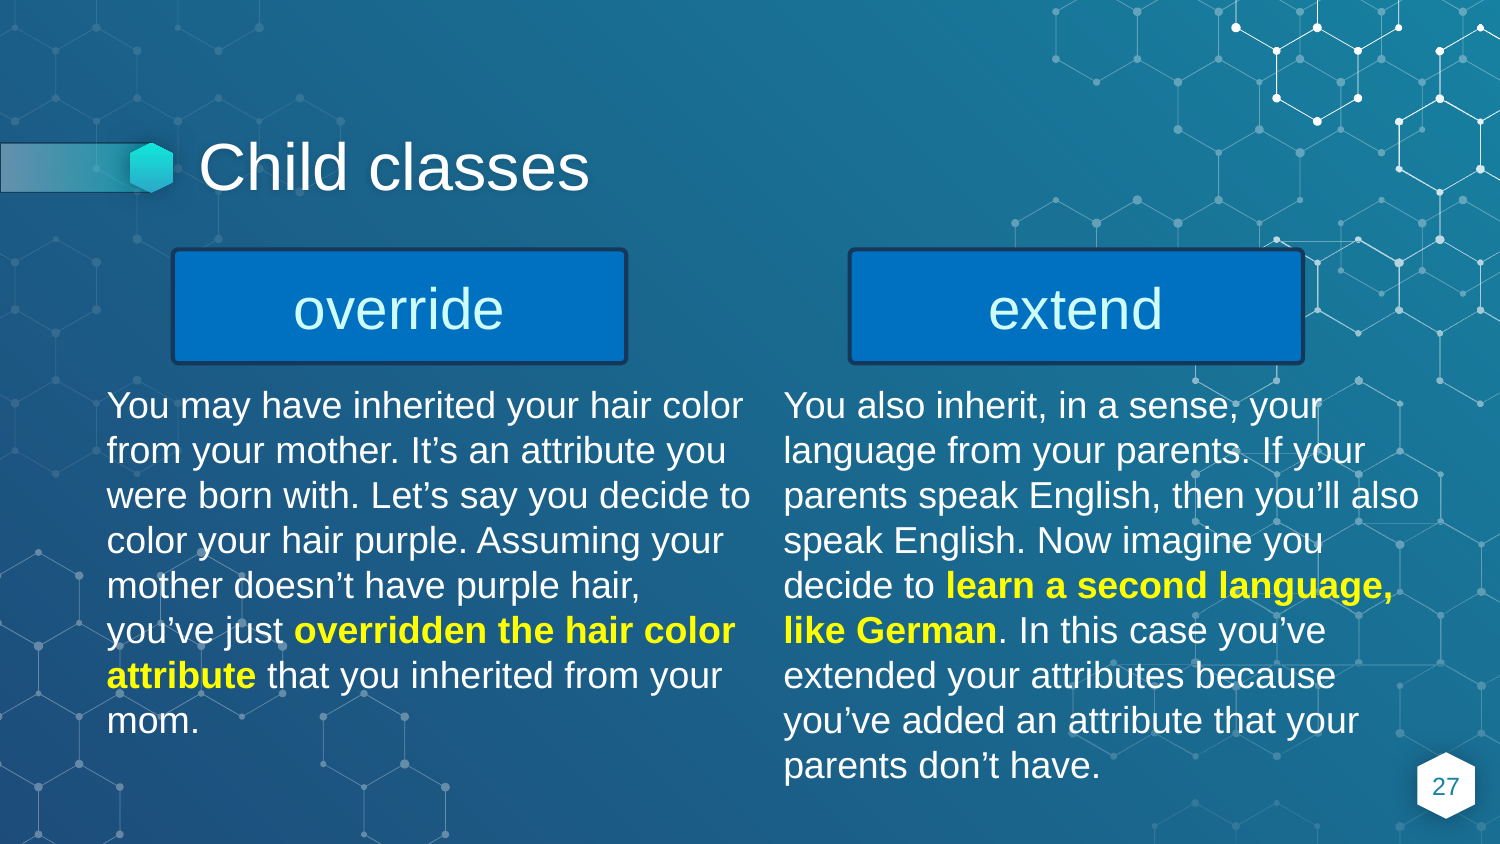

# Child classes
override
extend
You may have inherited your hair color from your mother. It’s an attribute you were born with. Let’s say you decide to color your hair purple. Assuming your mother doesn’t have purple hair, you’ve just overridden the hair color attribute that you inherited from your mom.
You also inherit, in a sense, your language from your parents. If your parents speak English, then you’ll also speak English. Now imagine you decide to learn a second language, like German. In this case you’ve extended your attributes because you’ve added an attribute that your parents don’t have.
27